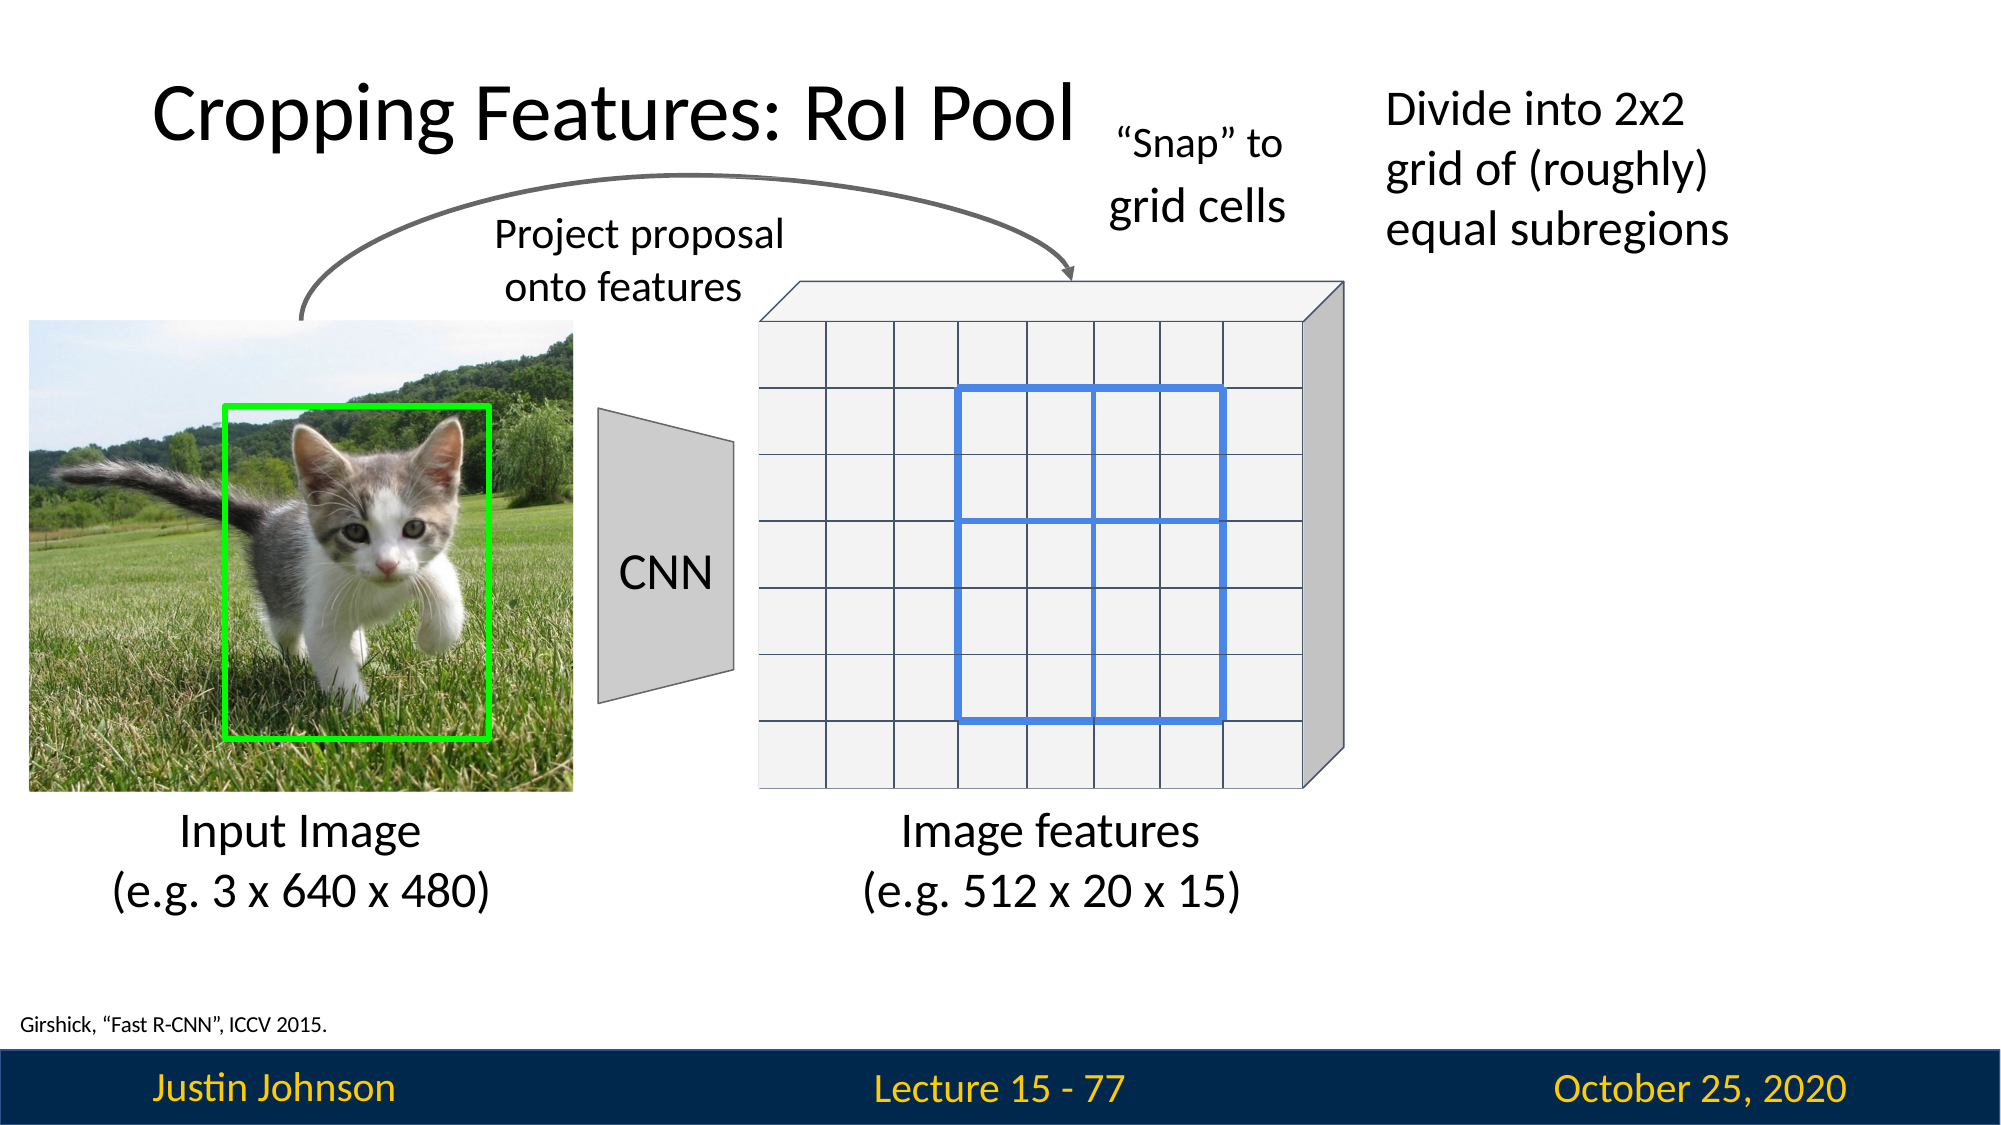

# Cropping Features: RoI Pool	“Snap” to
Divide into 2x2  grid of (roughly)  equal subregions
grid cells

Project proposal  onto features
|  |  |  |  |  |  |  |  |
| --- | --- | --- | --- | --- | --- | --- | --- |
|  |  |  |  |  |  |  |  |
|  |  |  |  |  |  |  |  |
|  |  |  |  |  |  |  |  |
|  |  |  |  |  |  |  |  |
|  |  |  |  |  |  |  |  |
|  |  |  |  |  |  |  |  |

CNN
Input Image  (e.g. 3 x 640 x 480)
Image features  (e.g. 512 x 20 x 15)
Girshick, “Fast R-CNN”, ICCV 2015.
Justin Johnson
October 25, 2020
Lecture 15 - 77